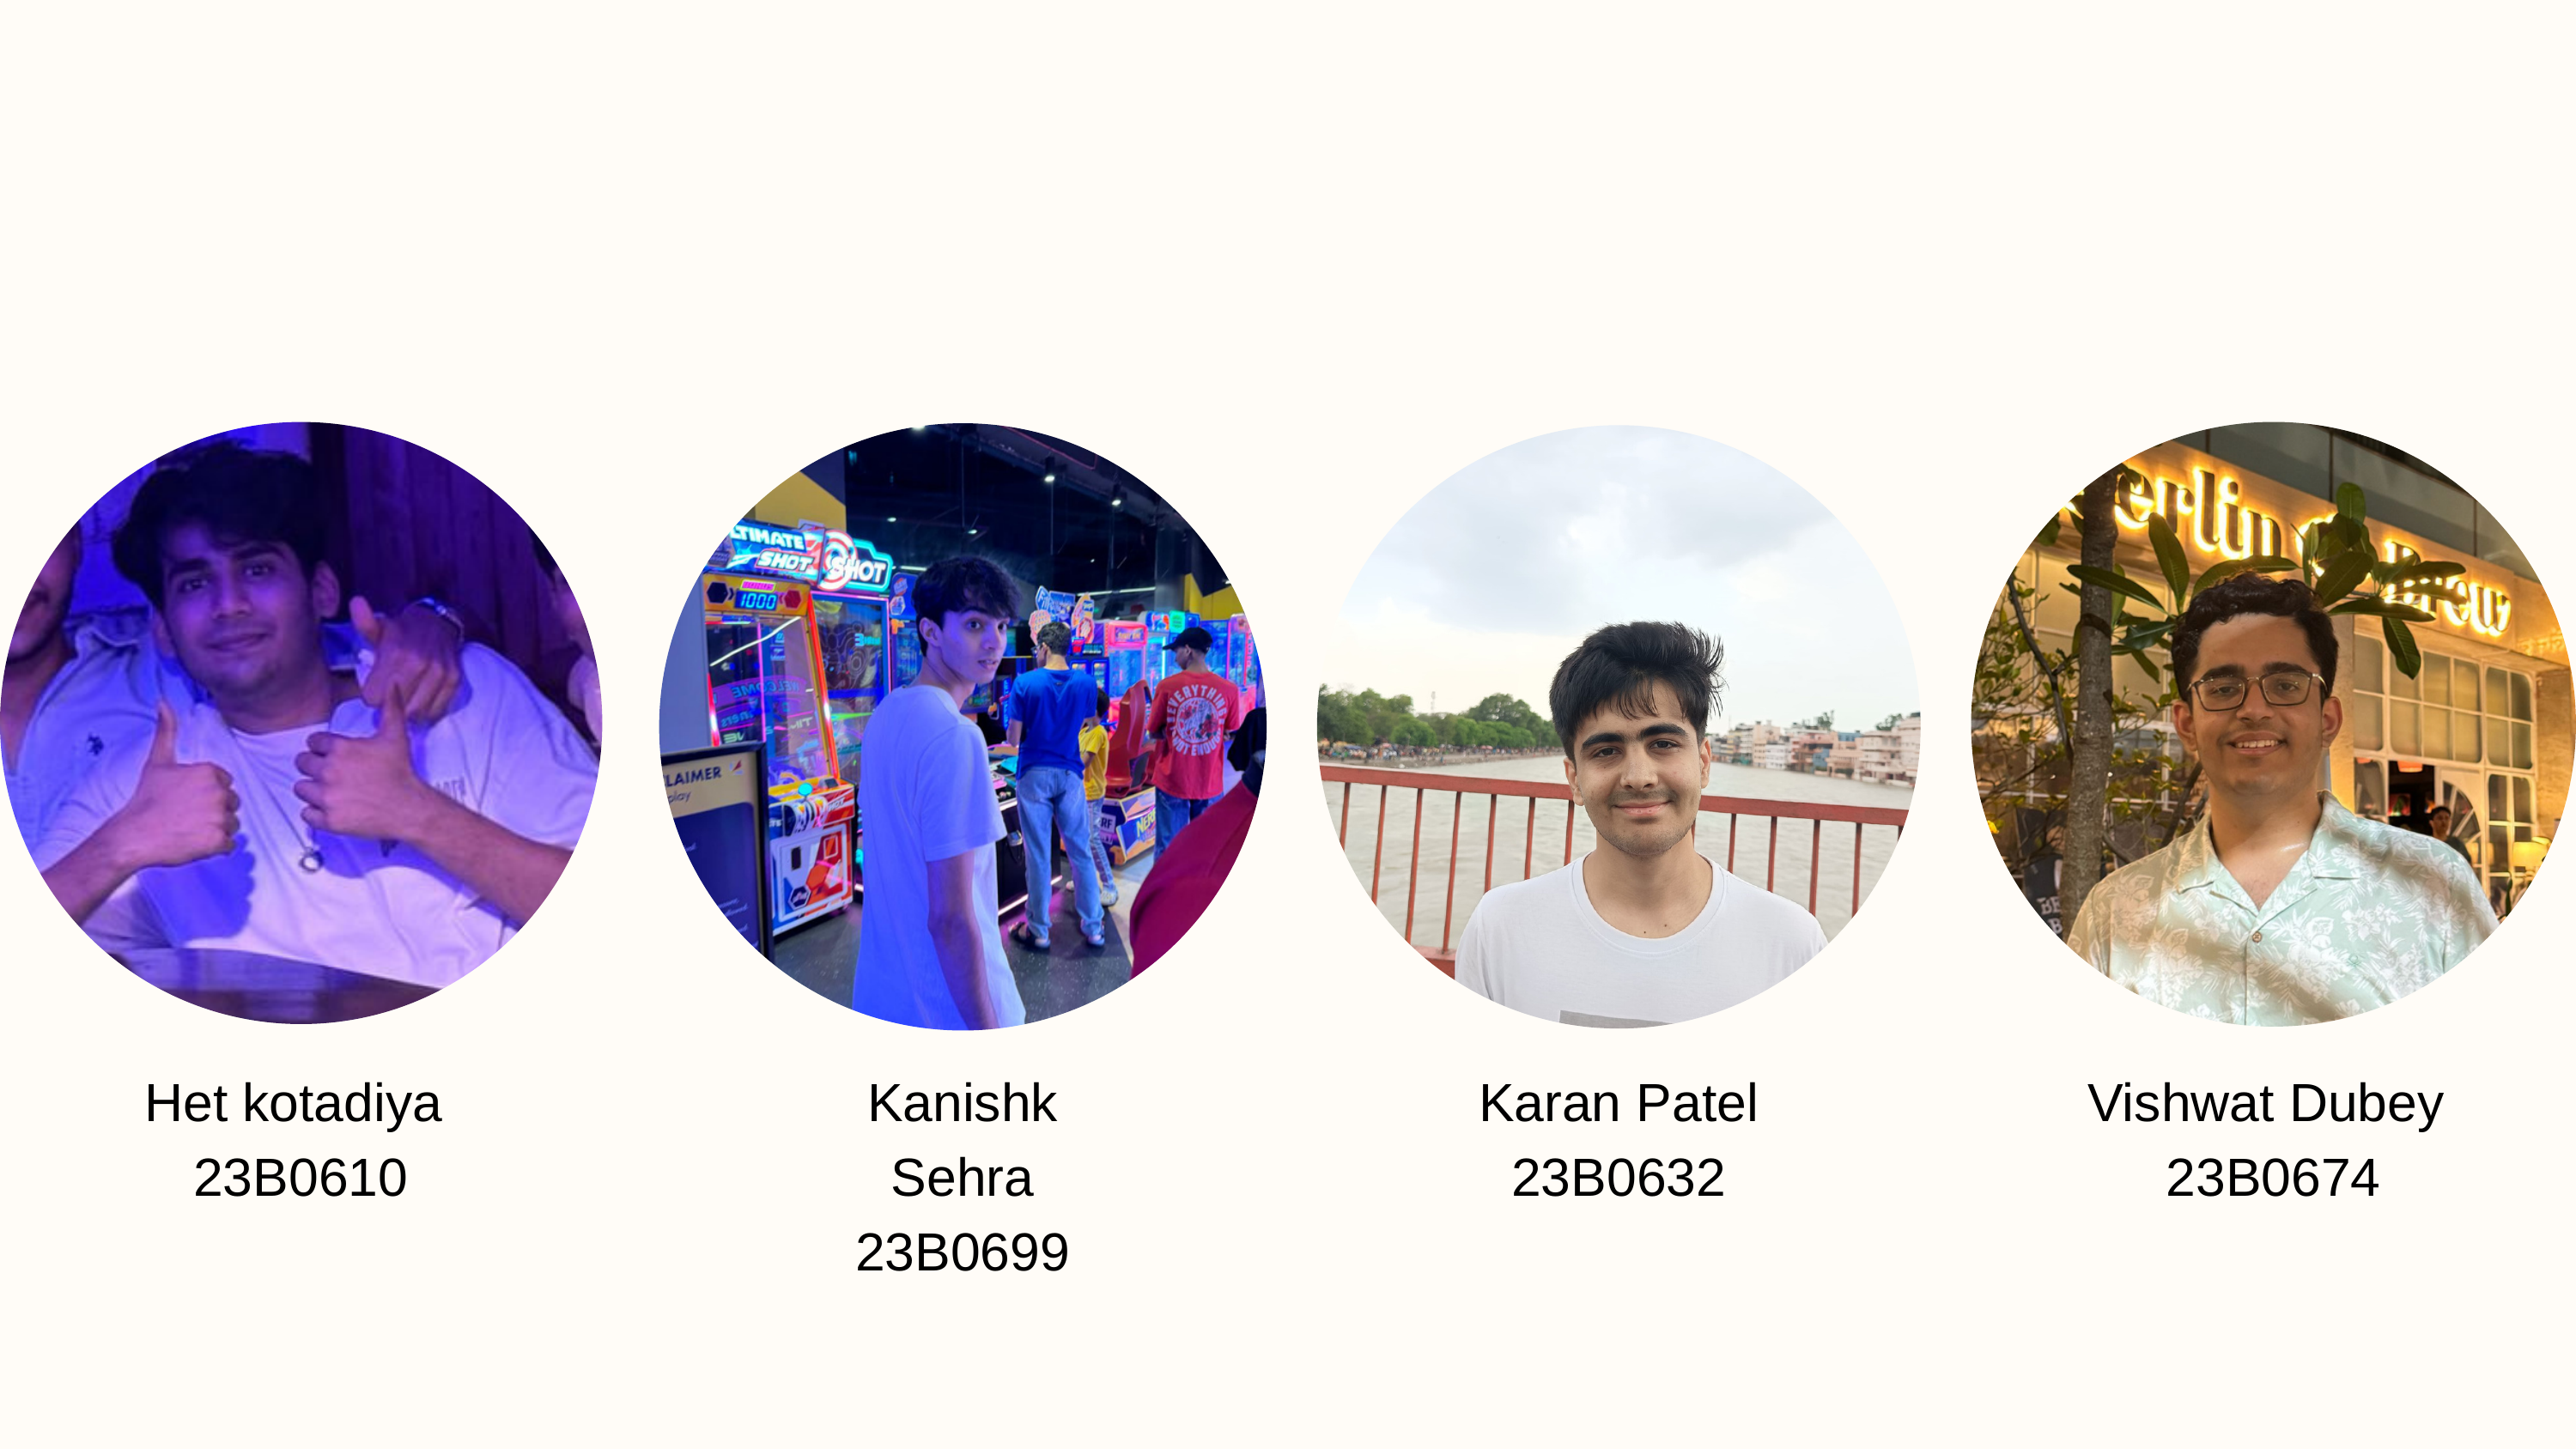

Het kotadiya
23B0610
Kanishk Sehra
23B0699
Karan Patel
23B0632
Vishwat Dubey
23B0674